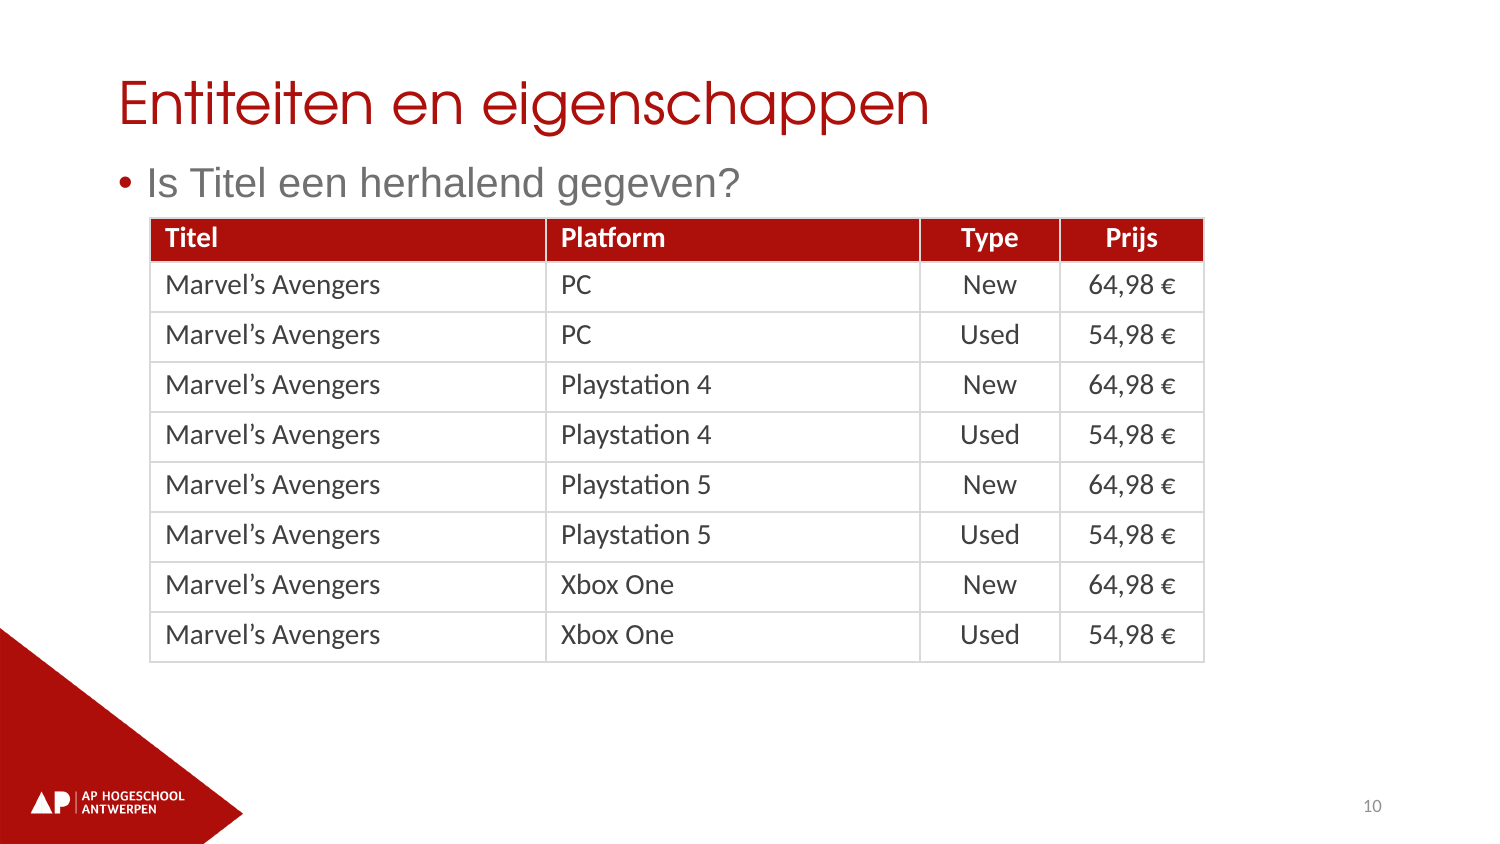

# Entiteiten en eigenschappen
Is Titel een herhalend gegeven?
| Titel | Platform | Type | Prijs |
| --- | --- | --- | --- |
| Marvel’s Avengers | PC | New | 64,98 € |
| Marvel’s Avengers | PC | Used | 54,98 € |
| Marvel’s Avengers | Playstation 4 | New | 64,98 € |
| Marvel’s Avengers | Playstation 4 | Used | 54,98 € |
| Marvel’s Avengers | Playstation 5 | New | 64,98 € |
| Marvel’s Avengers | Playstation 5 | Used | 54,98 € |
| Marvel’s Avengers | Xbox One | New | 64,98 € |
| Marvel’s Avengers | Xbox One | Used | 54,98 € |
10